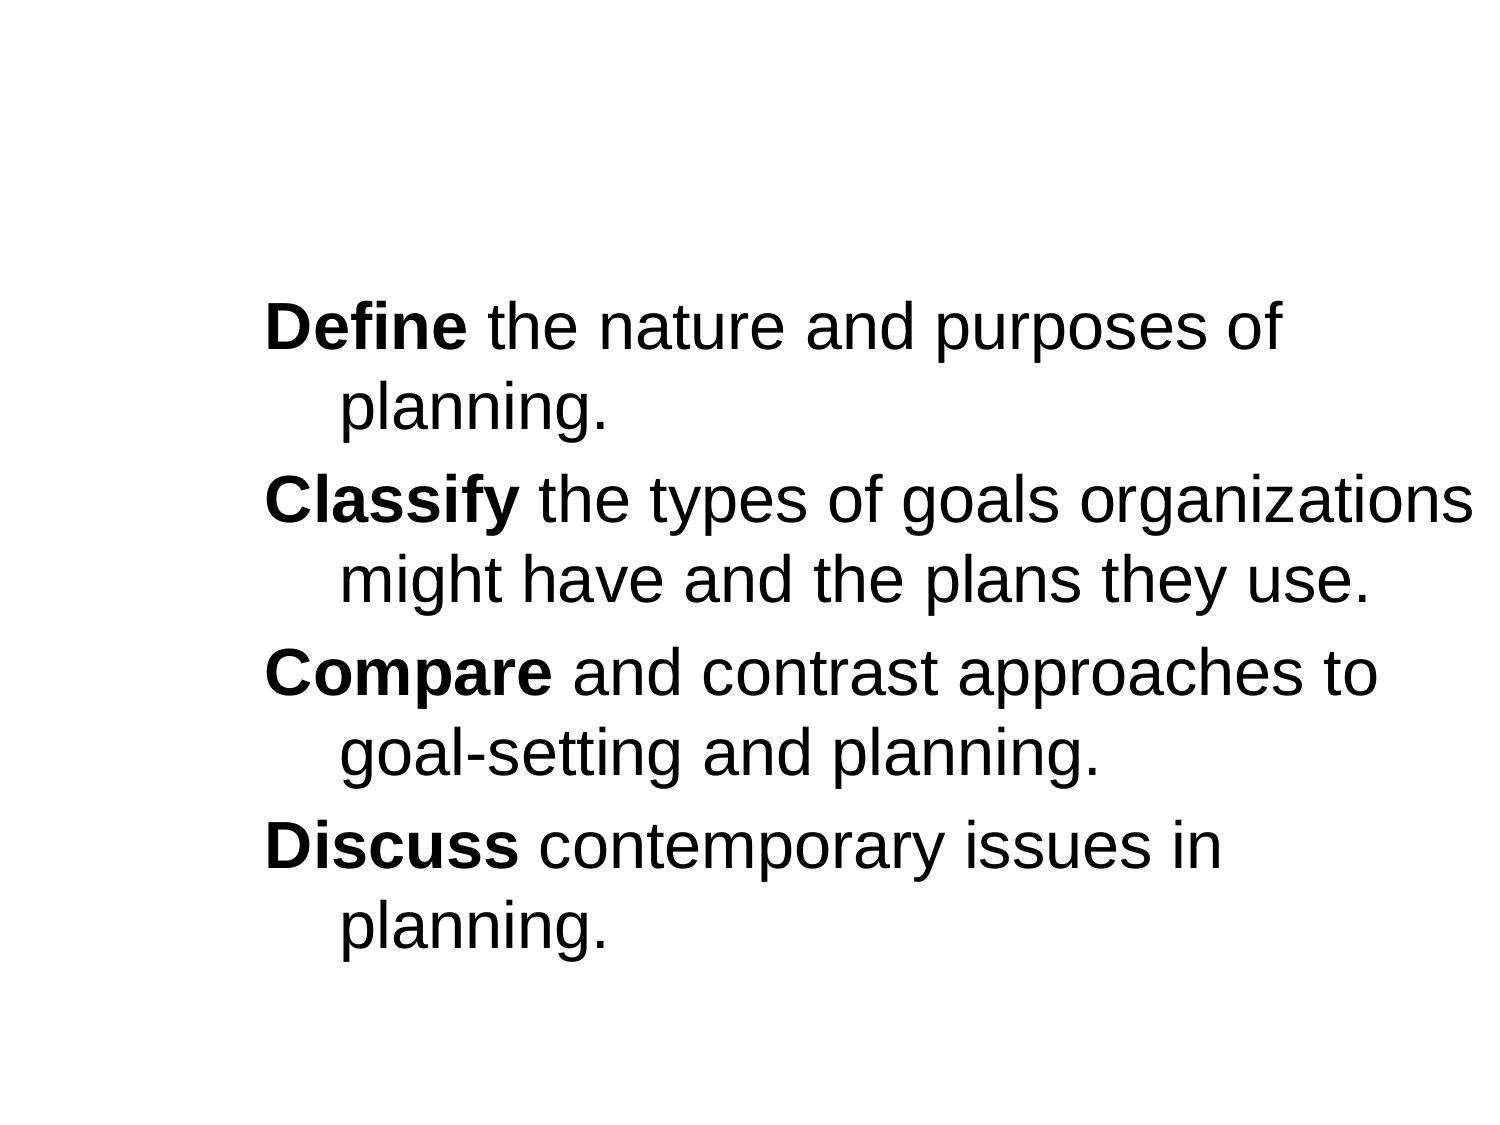

Define the nature and purposes of planning.
Classify the types of goals organizations might have and the plans they use.
Compare and contrast approaches to goal-setting and planning.
Discuss contemporary issues in planning.